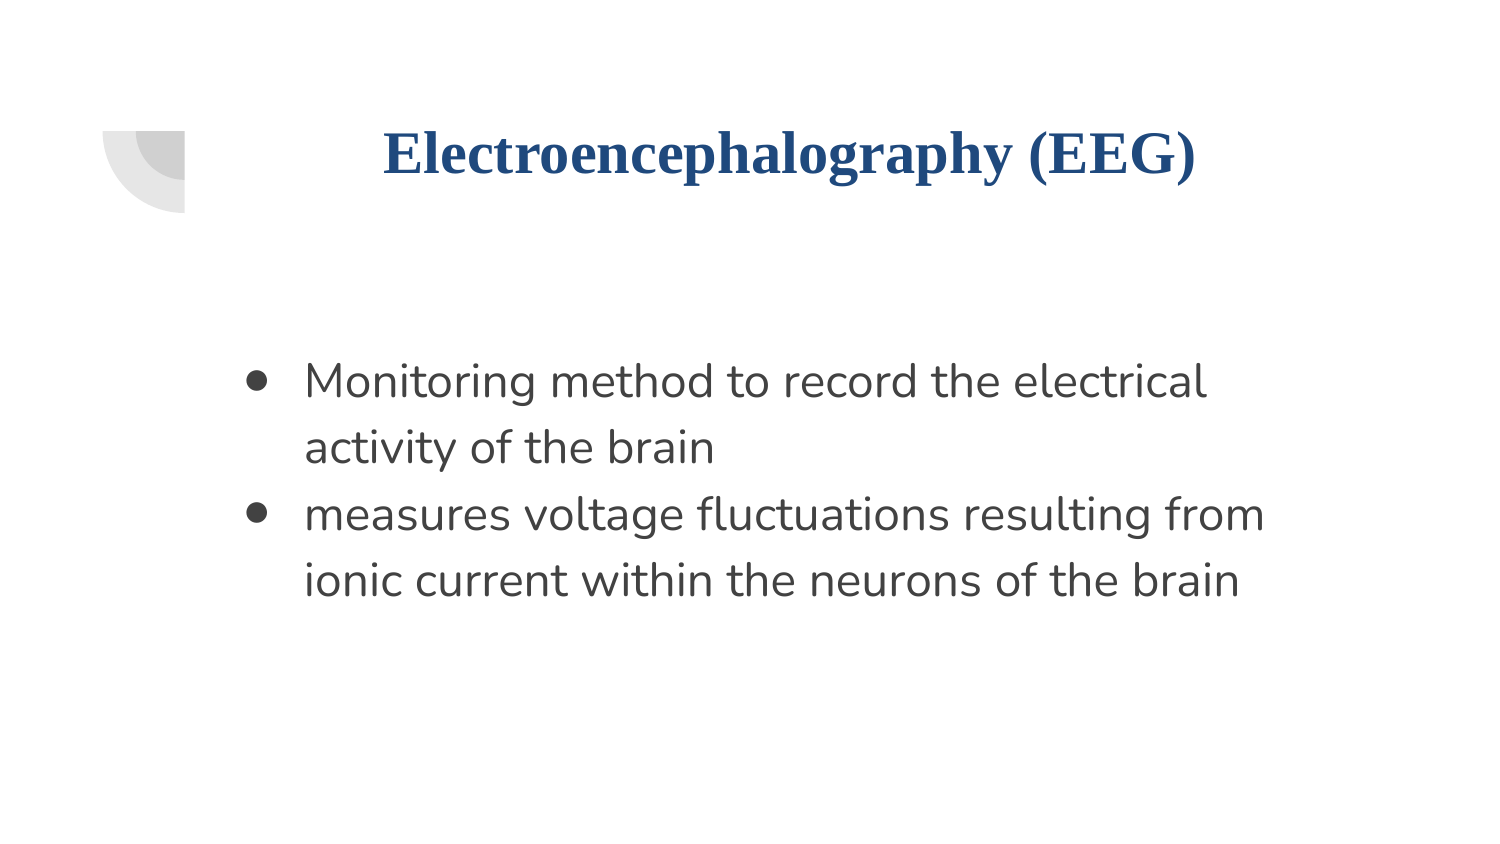

# Electroencephalography (EEG)
Monitoring method to record the electrical activity of the brain
measures voltage fluctuations resulting from ionic current within the neurons of the brain